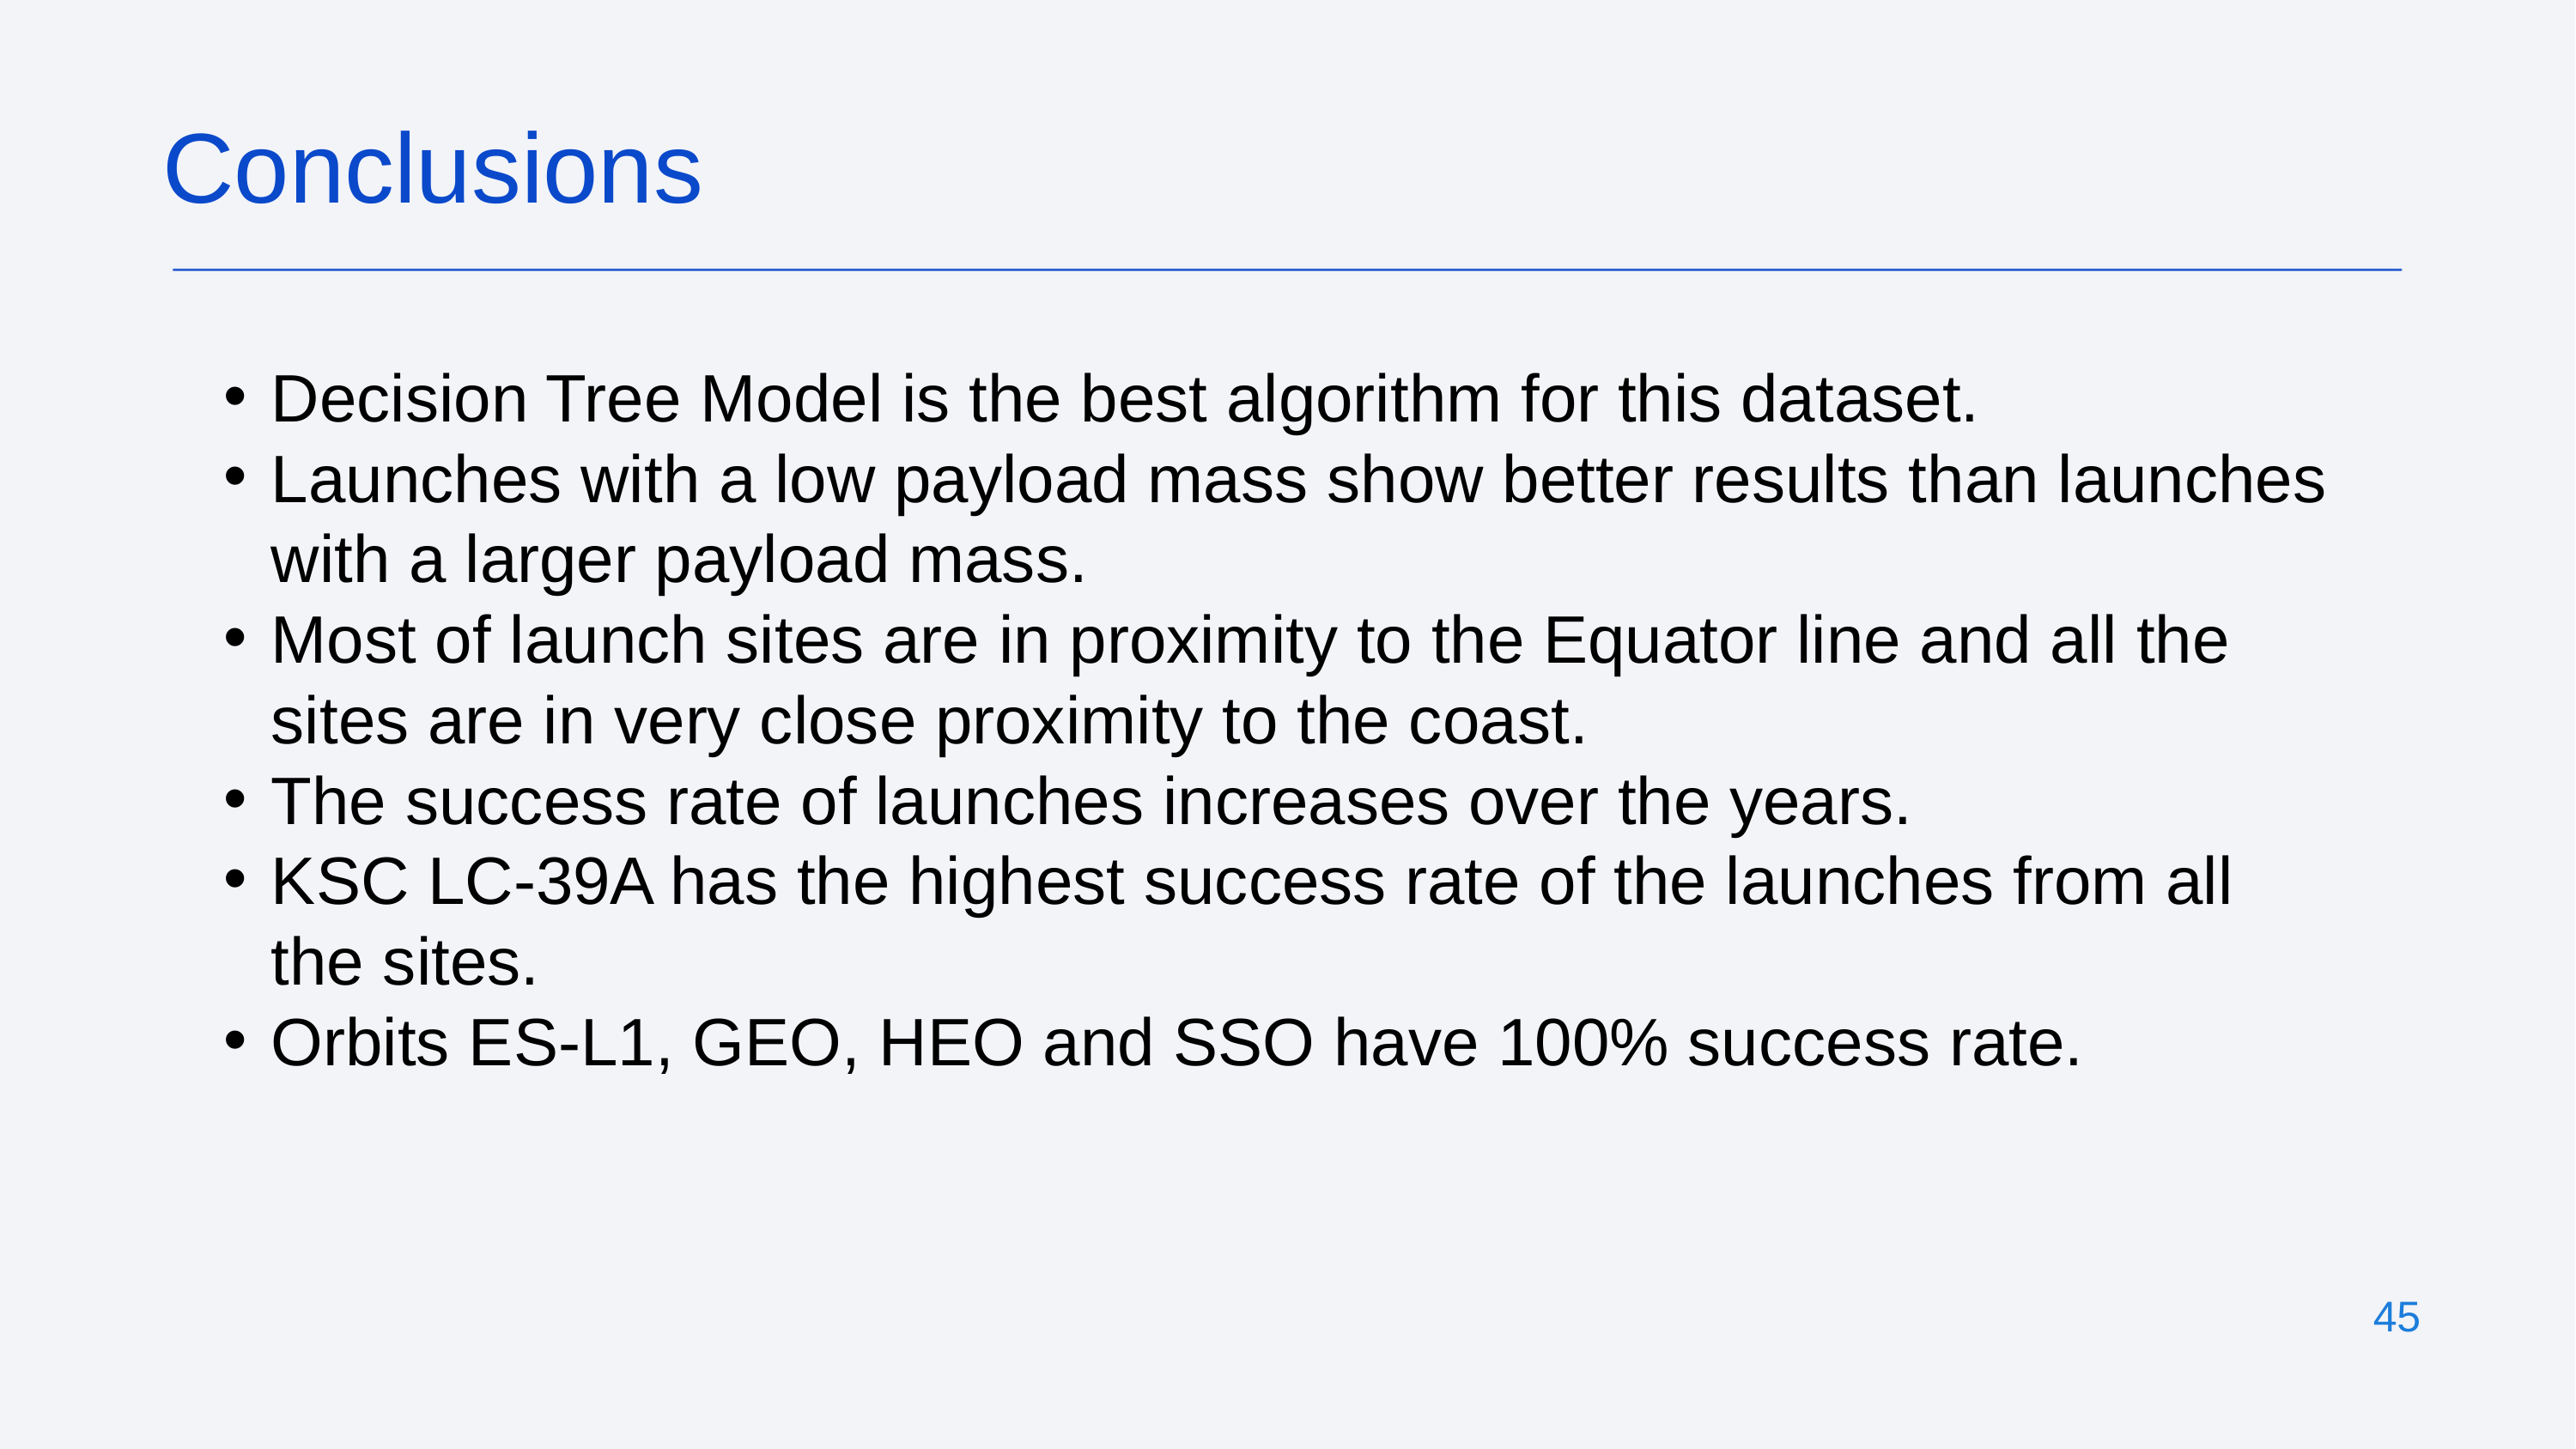

Conclusions
Decision Tree Model is the best algorithm for this dataset.
Launches with a low payload mass show better results than launches with a larger payload mass.
Most of launch sites are in proximity to the Equator line and all the sites are in very close proximity to the coast.
The success rate of launches increases over the years.
KSC LC-39A has the highest success rate of the launches from all the sites.
Orbits ES-L1, GEO, HEO and SSO have 100% success rate.

45